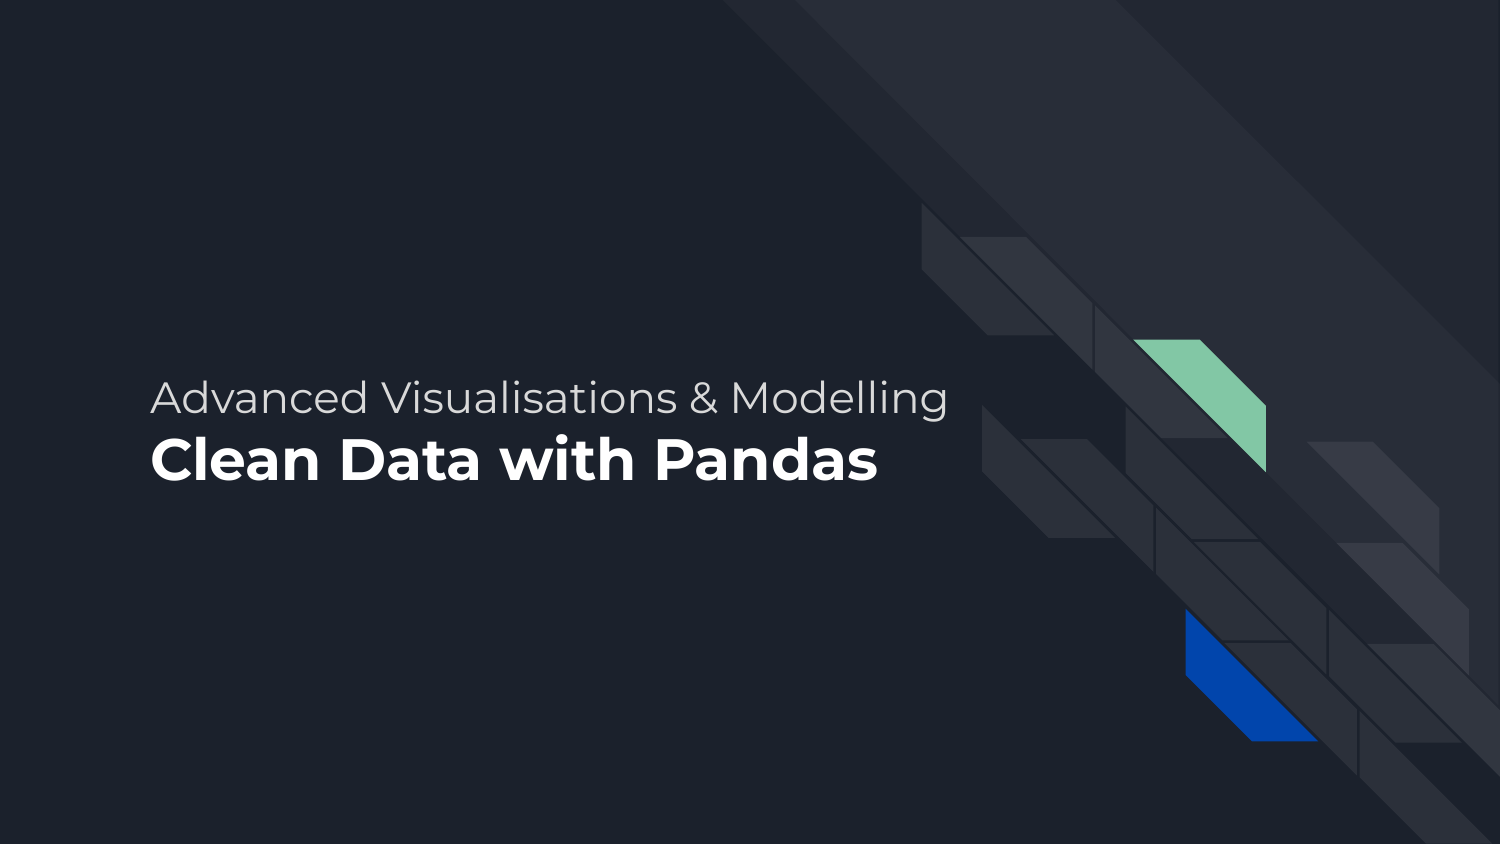

# Advanced Visualisations & Modelling
Clean Data with Pandas